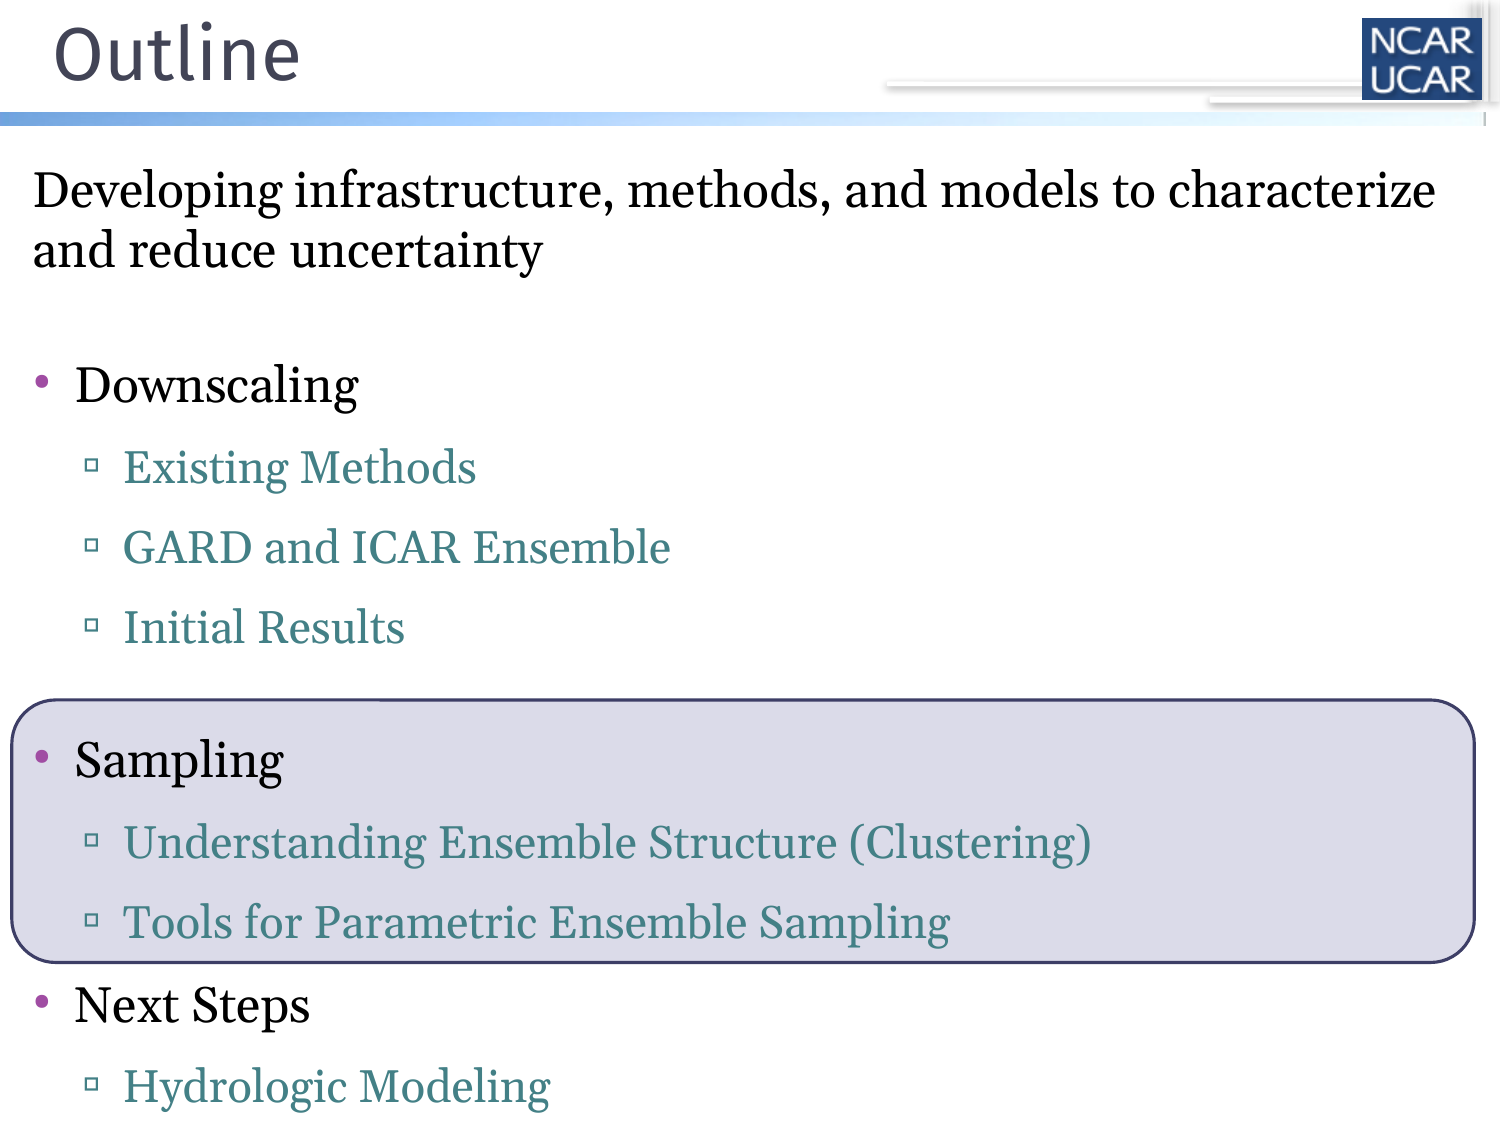

# Outline
Developing infrastructure, methods, and models to characterize and reduce uncertainty
Downscaling
Existing Methods
GARD and ICAR Ensemble
Initial Results
Sampling
Understanding Ensemble Structure (Clustering)
Tools for Parametric Ensemble Sampling
Next Steps
Hydrologic Modeling